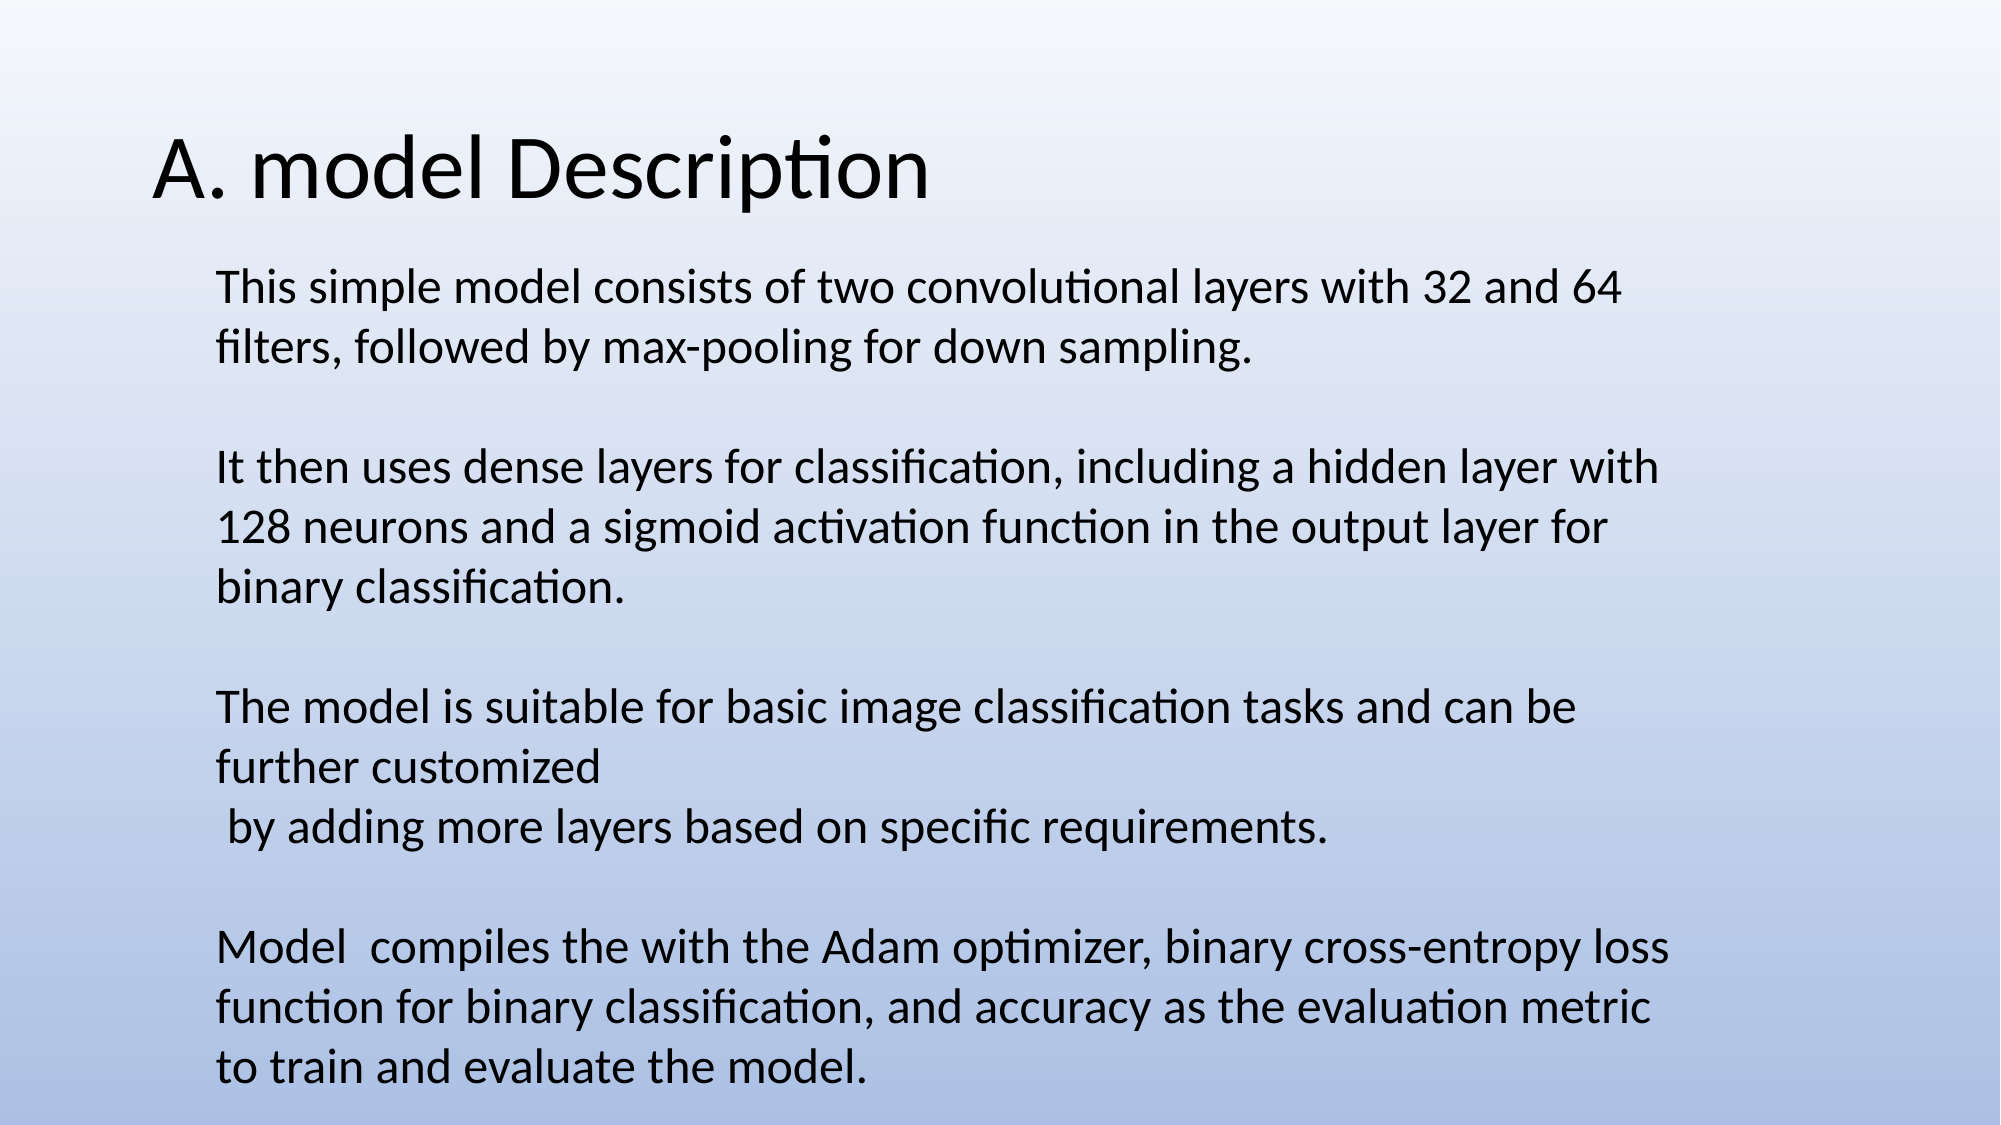

# A. model Description
This simple model consists of two convolutional layers with 32 and 64 filters, followed by max-pooling for down sampling.

It then uses dense layers for classification, including a hidden layer with 128 neurons and a sigmoid activation function in the output layer for binary classification.

The model is suitable for basic image classification tasks and can be further customized
 by adding more layers based on specific requirements.

Model  compiles the with the Adam optimizer, binary cross-entropy loss function for binary classification, and accuracy as the evaluation metric to train and evaluate the model.